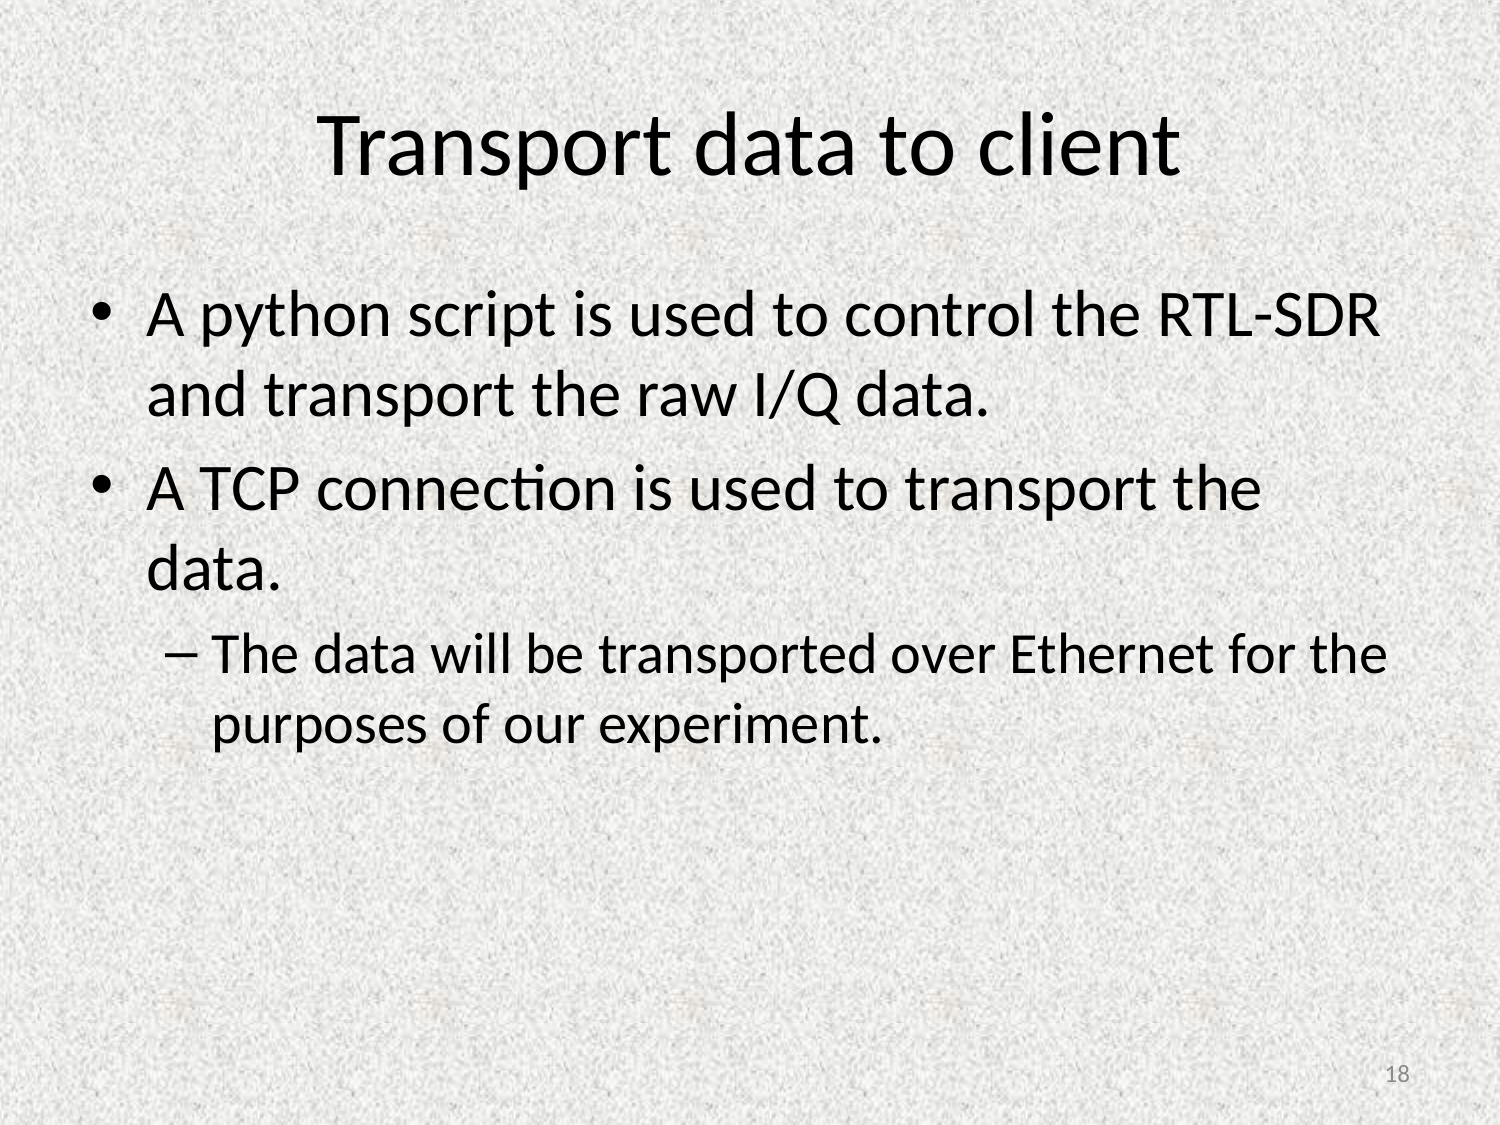

# Transport data to client
A python script is used to control the RTL-SDR and transport the raw I/Q data.
A TCP connection is used to transport the data.
The data will be transported over Ethernet for the purposes of our experiment.

18